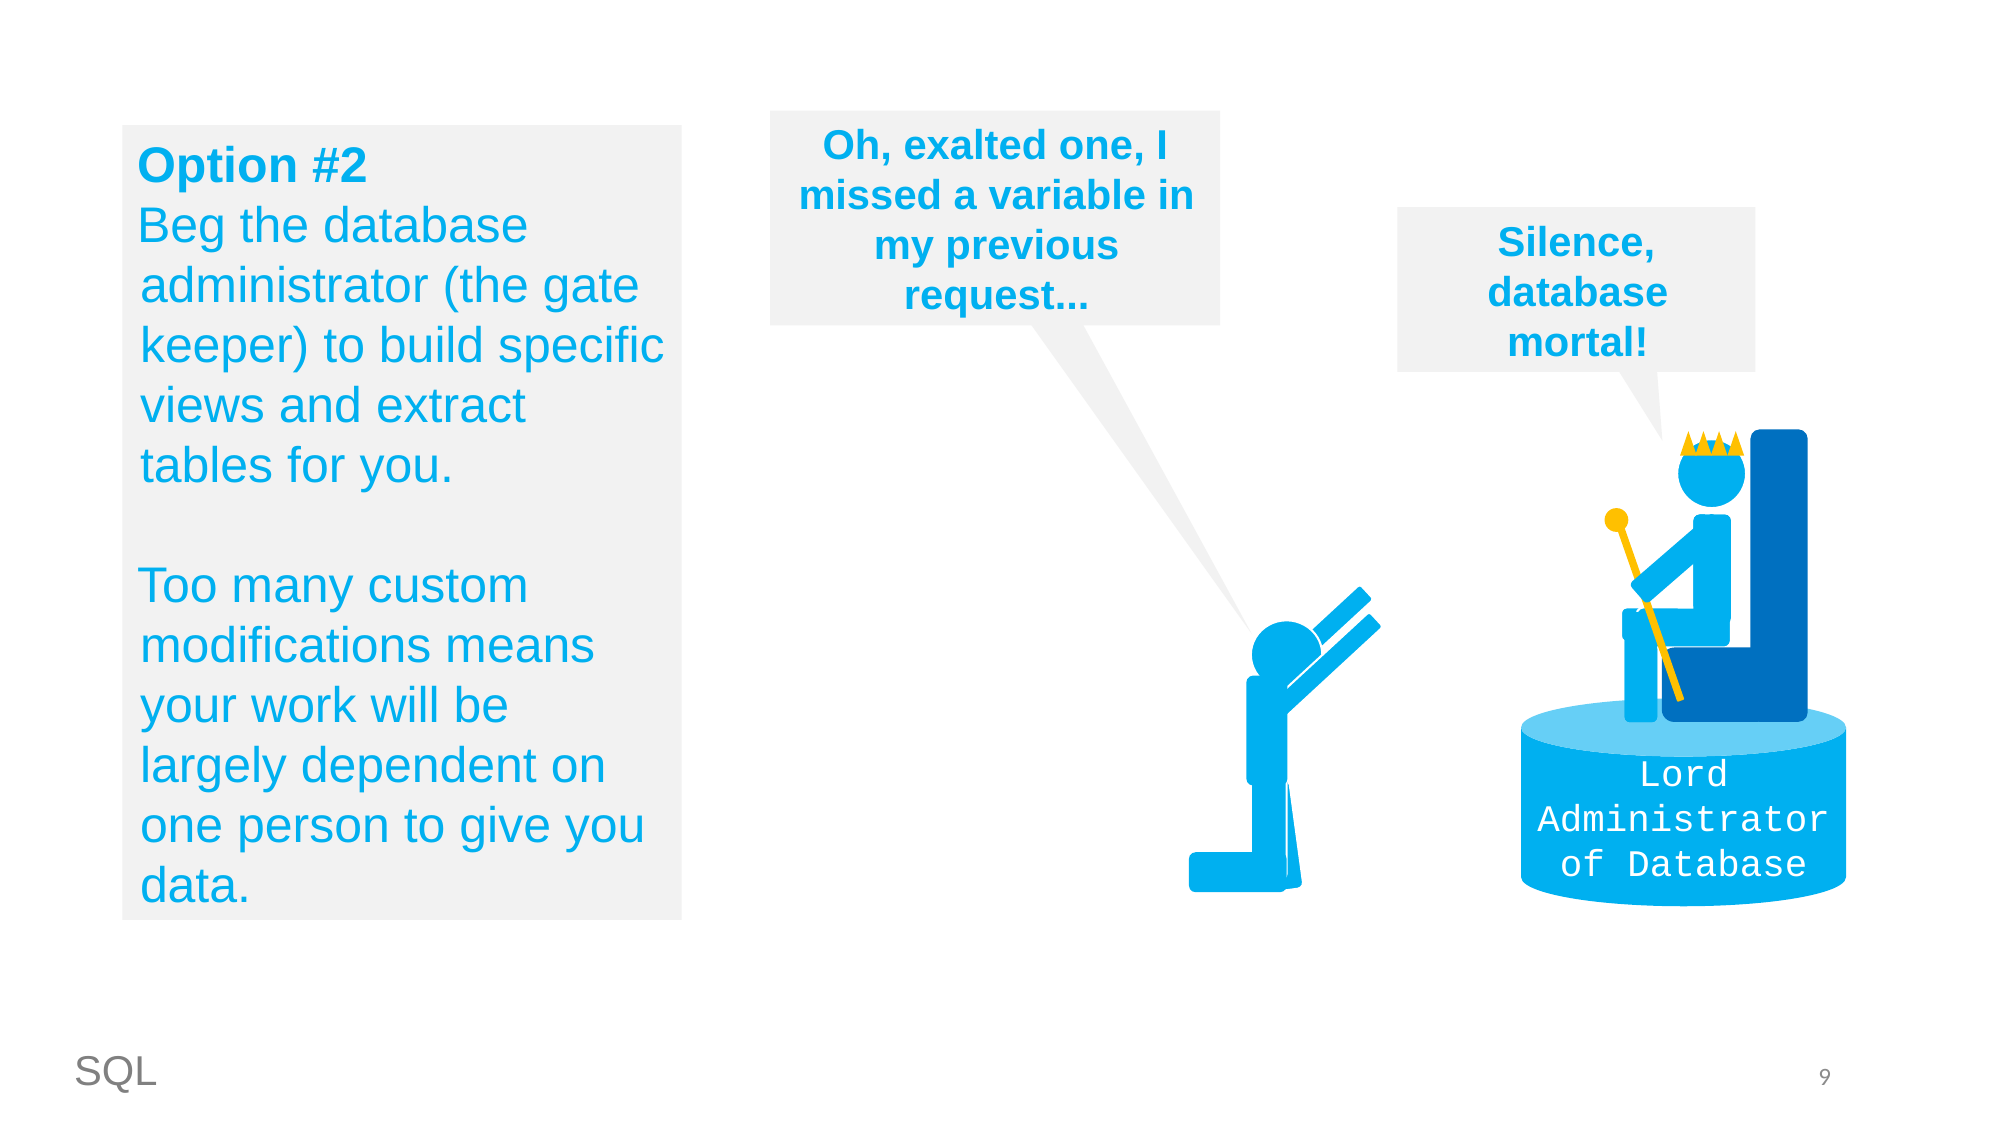

Oh, exalted one, I missed a variable in my previous request...
Option #2
Beg the database administrator (the gate keeper) to build specific views and extract tables for you.

Too many custom modifications means your work will be largely dependent on one person to give you data.

Silence, database mortal!

Lord Administrator of Database

SQL
9